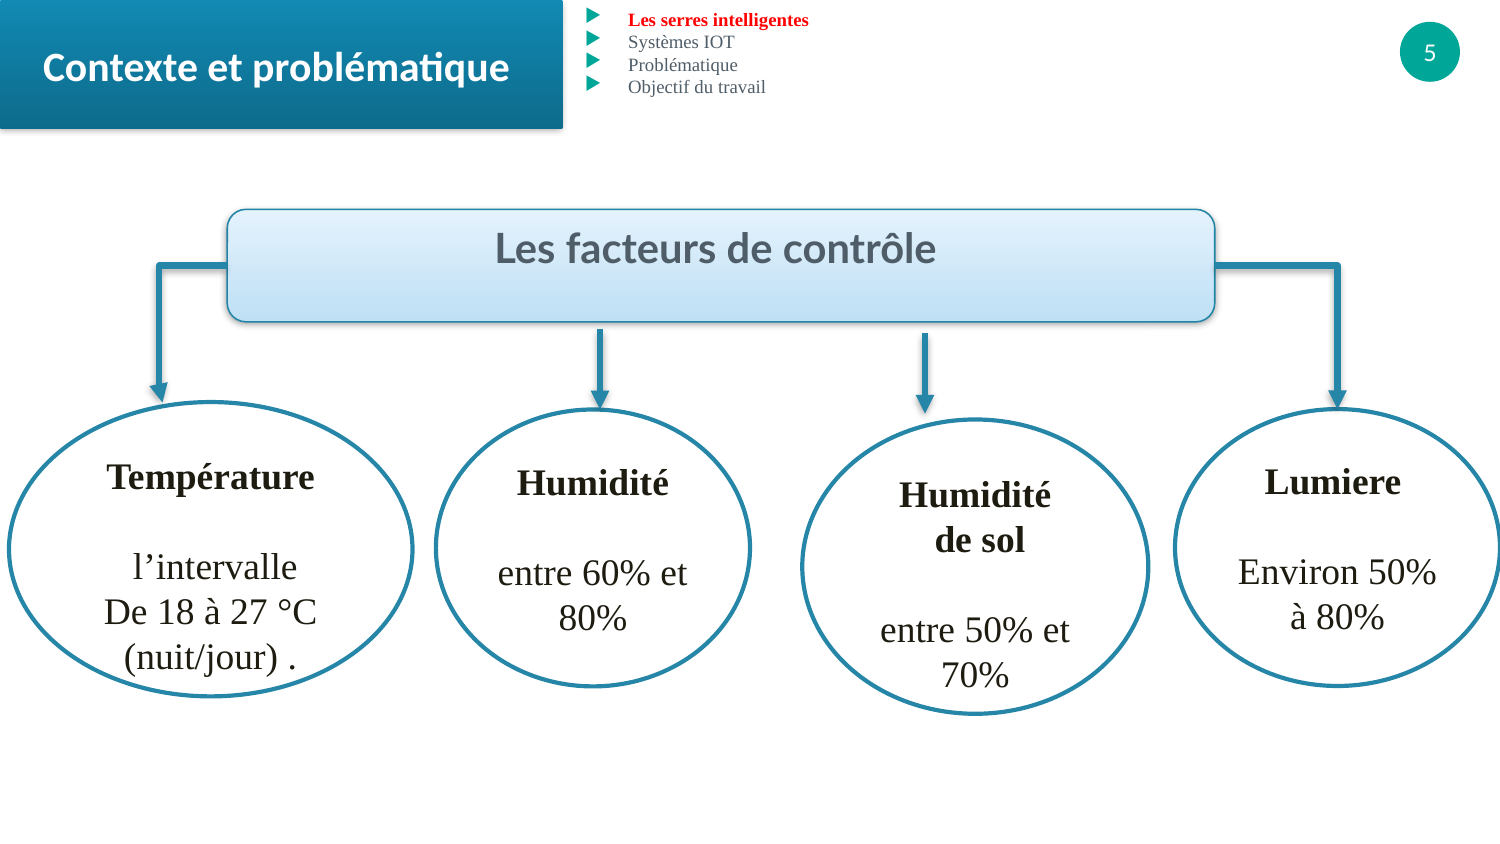

Contexte et problématique
Les serres intelligentes
Systèmes IOT
Problématique
Objectif du travail
Contexte du travail
Les facteurs de contrôle
Température

 l’intervalle
De 18 à 27 °C (nuit/jour) .

Lumiere

Environ 50% à 80%

Humidité

entre 60% et 80%

Humidité
 de sol

entre 50% et 70%